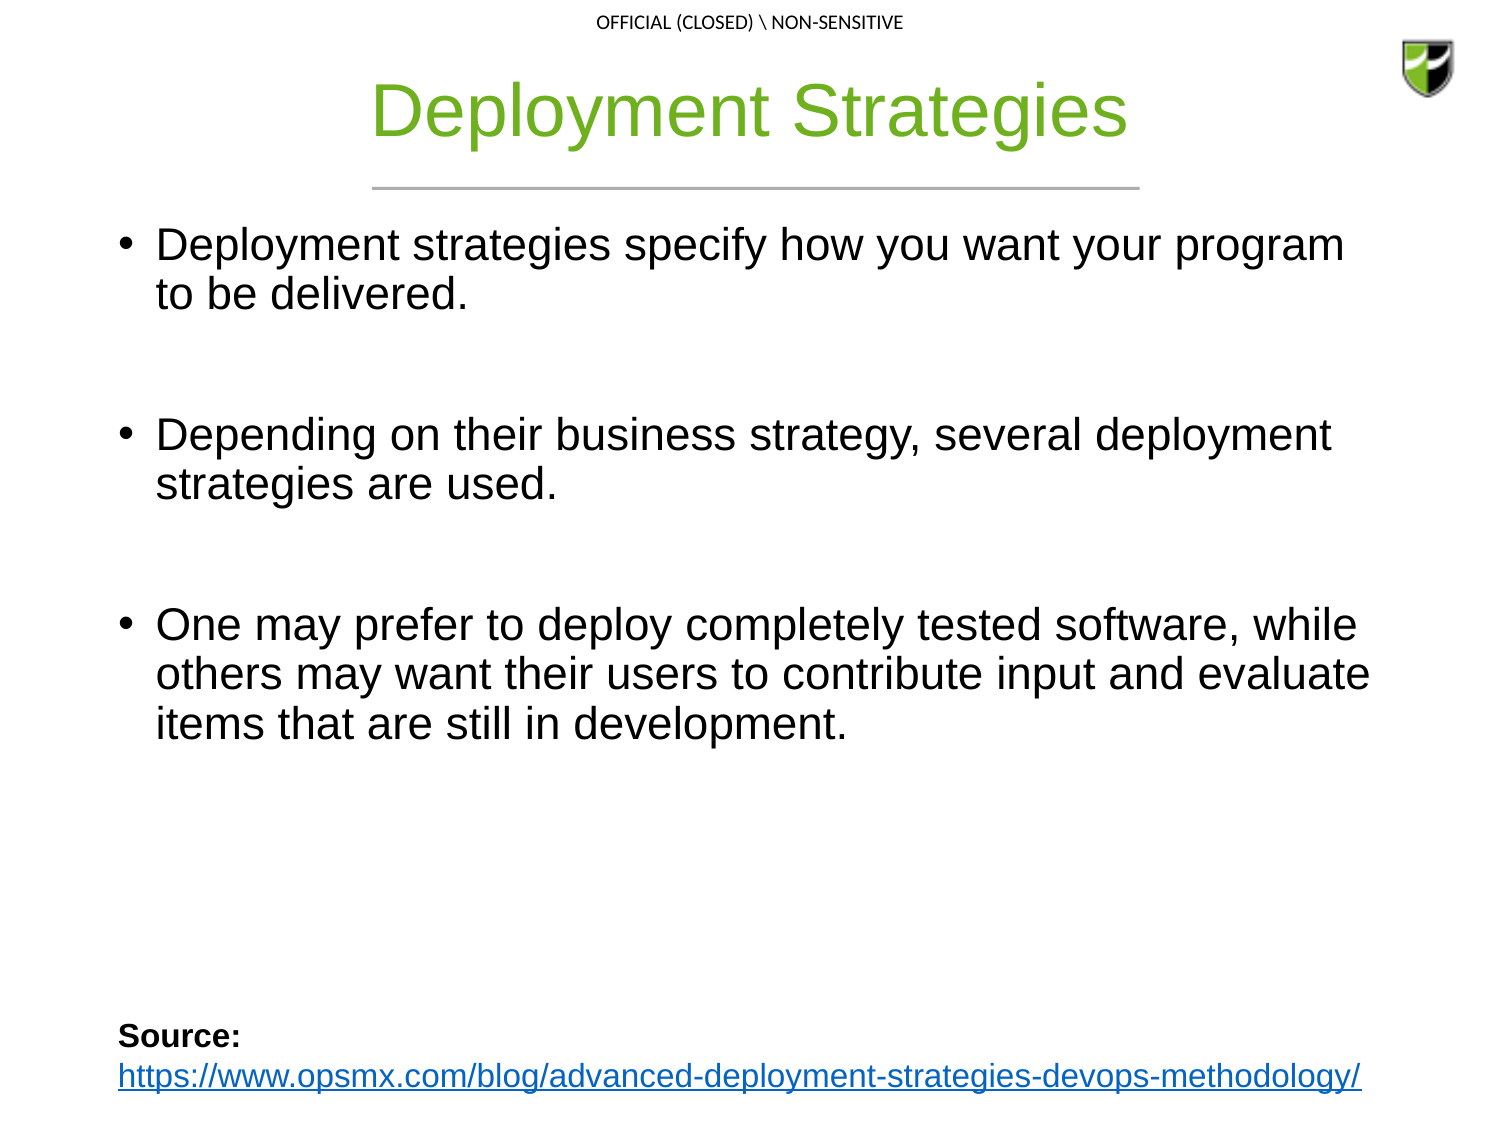

# Deployment Strategies
Deployment strategies specify how you want your program to be delivered.

Depending on their business strategy, several deployment strategies are used.

One may prefer to deploy completely tested software, while others may want their users to contribute input and evaluate items that are still in development.
Source: https://www.opsmx.com/blog/advanced-deployment-strategies-devops-methodology/